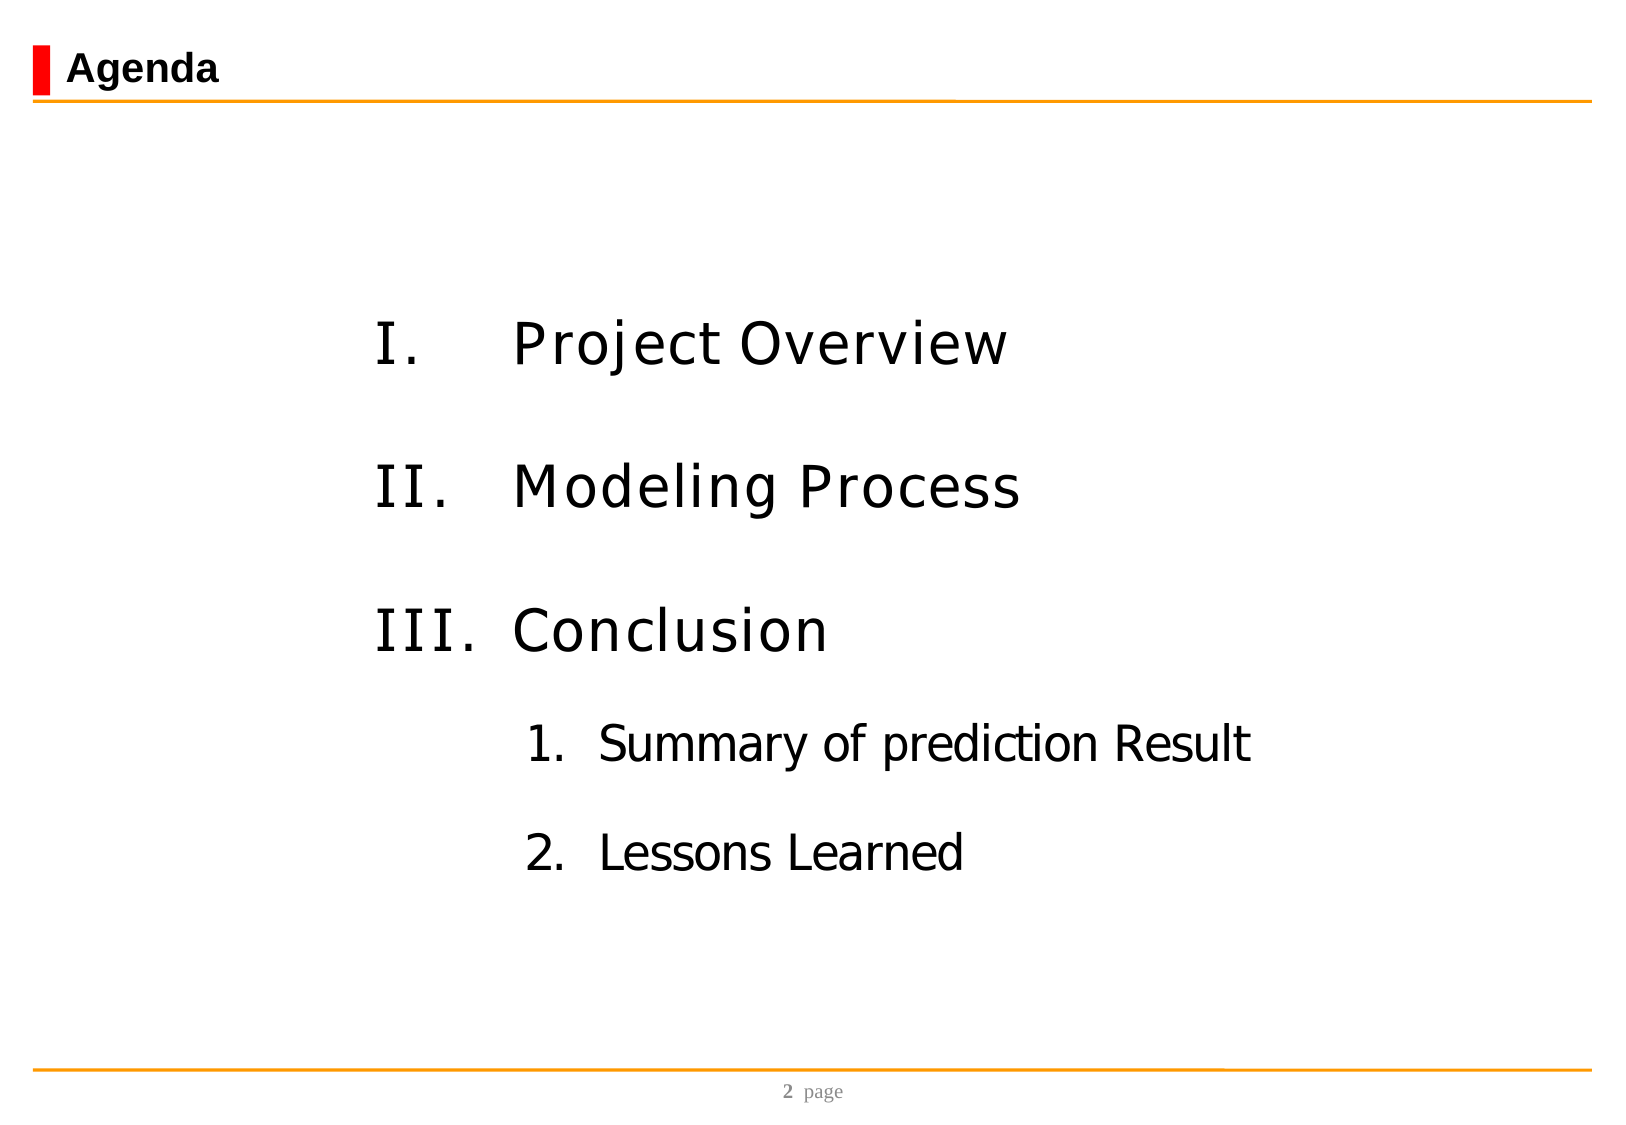

# Agenda
Project Overview
Modeling Process
Conclusion
		1.  Summary of prediction Result
		2.  Lessons Learned
2  page